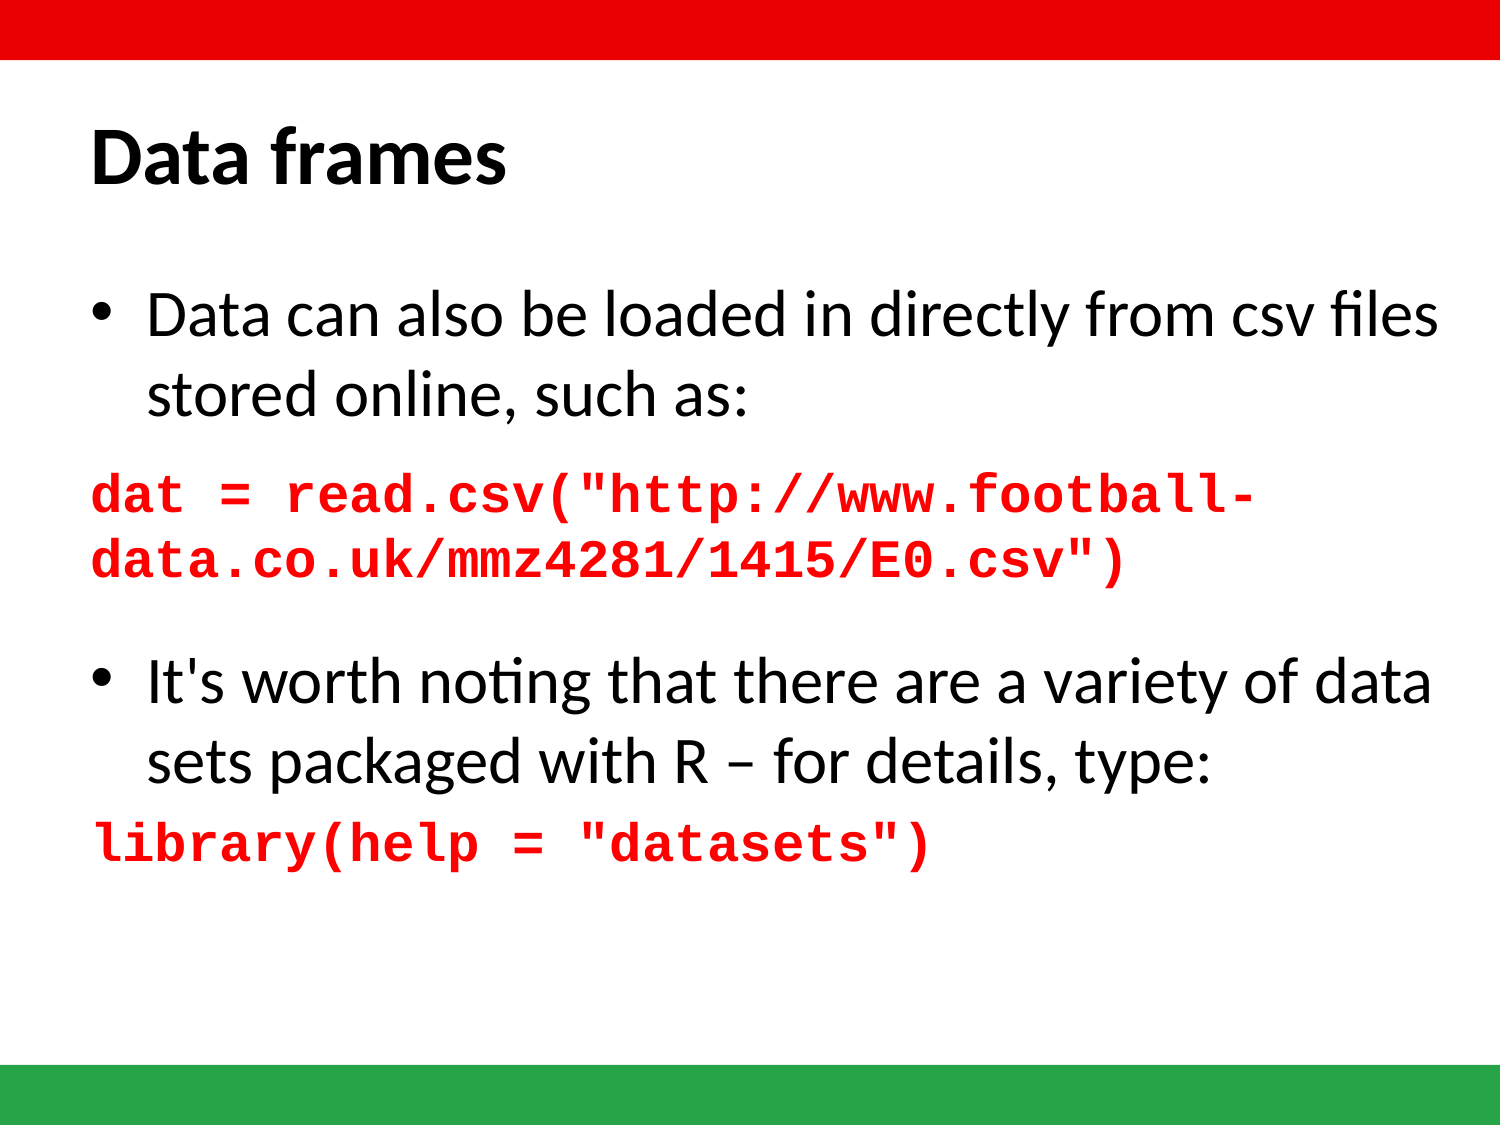

# Data frames
Data can also be loaded in directly from csv files stored online, such as:

dat = read.csv("http://www.football-data.co.uk/mmz4281/1415/E0.csv")

It's worth noting that there are a variety of data sets packaged with R – for details, type:
library(help = "datasets")